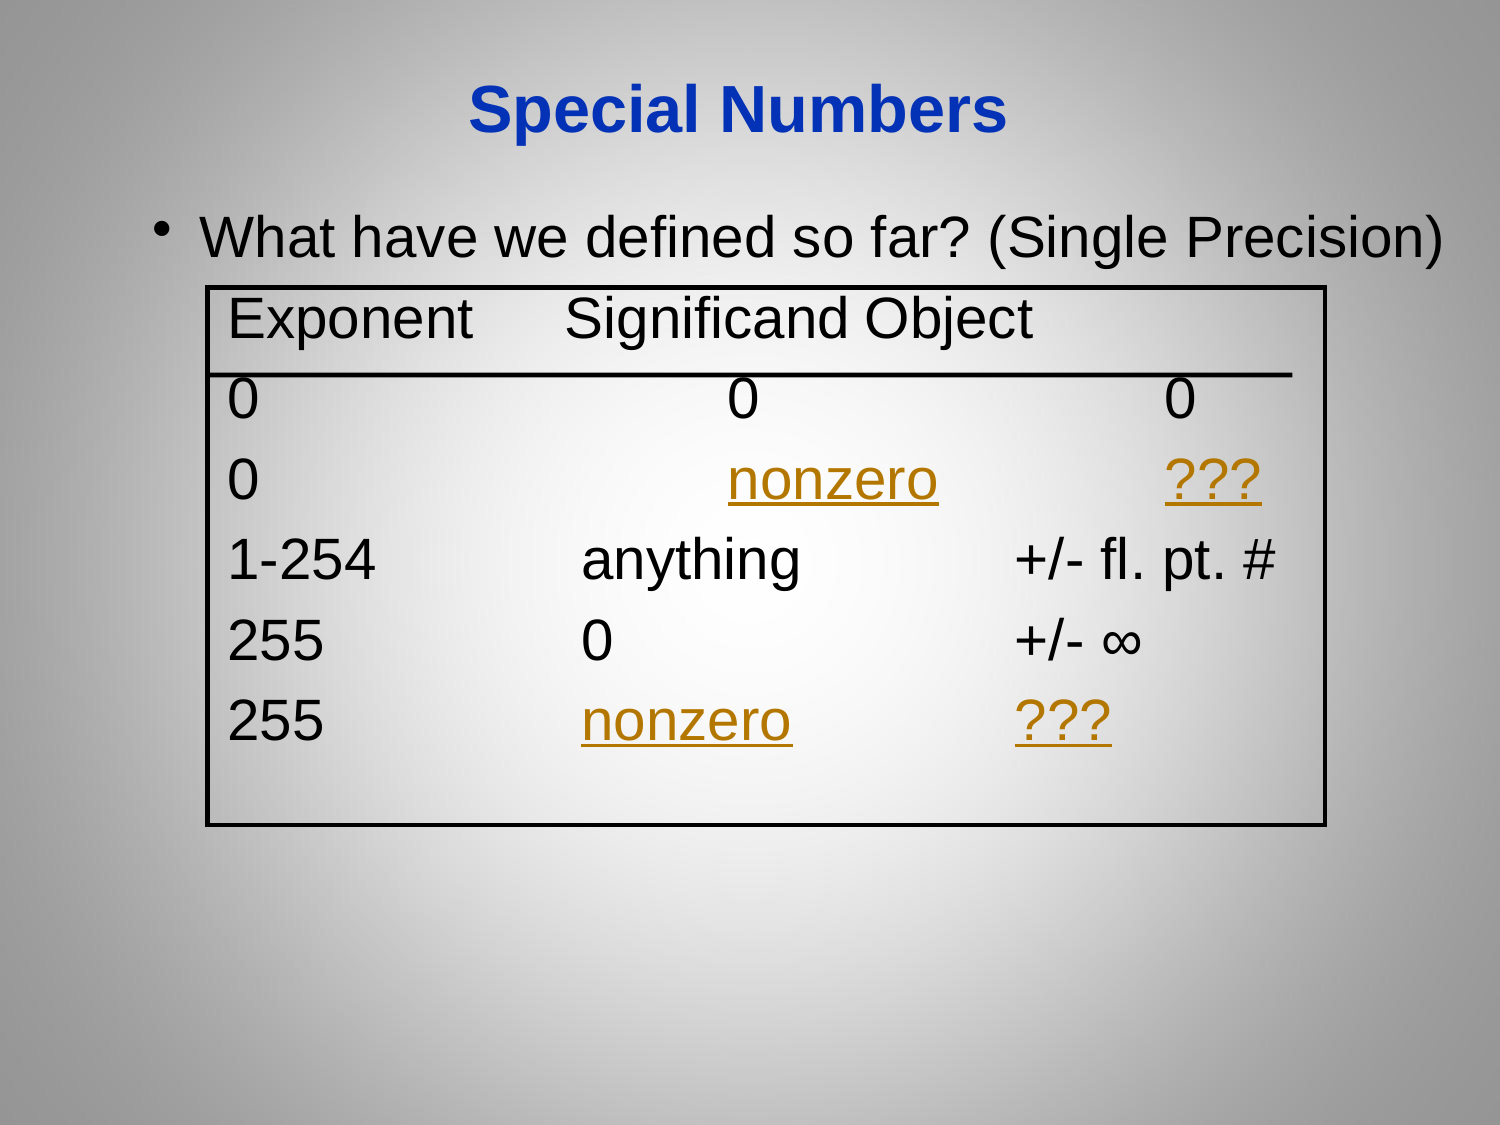

# Special Numbers
What have we defined so far? (Single Precision)
Exponent	Significand	Object
0			          0			0
0			          nonzero		???
1-254		 anything		+/- fl. pt. #
255		 0			+/- ∞
255		 nonzero		???